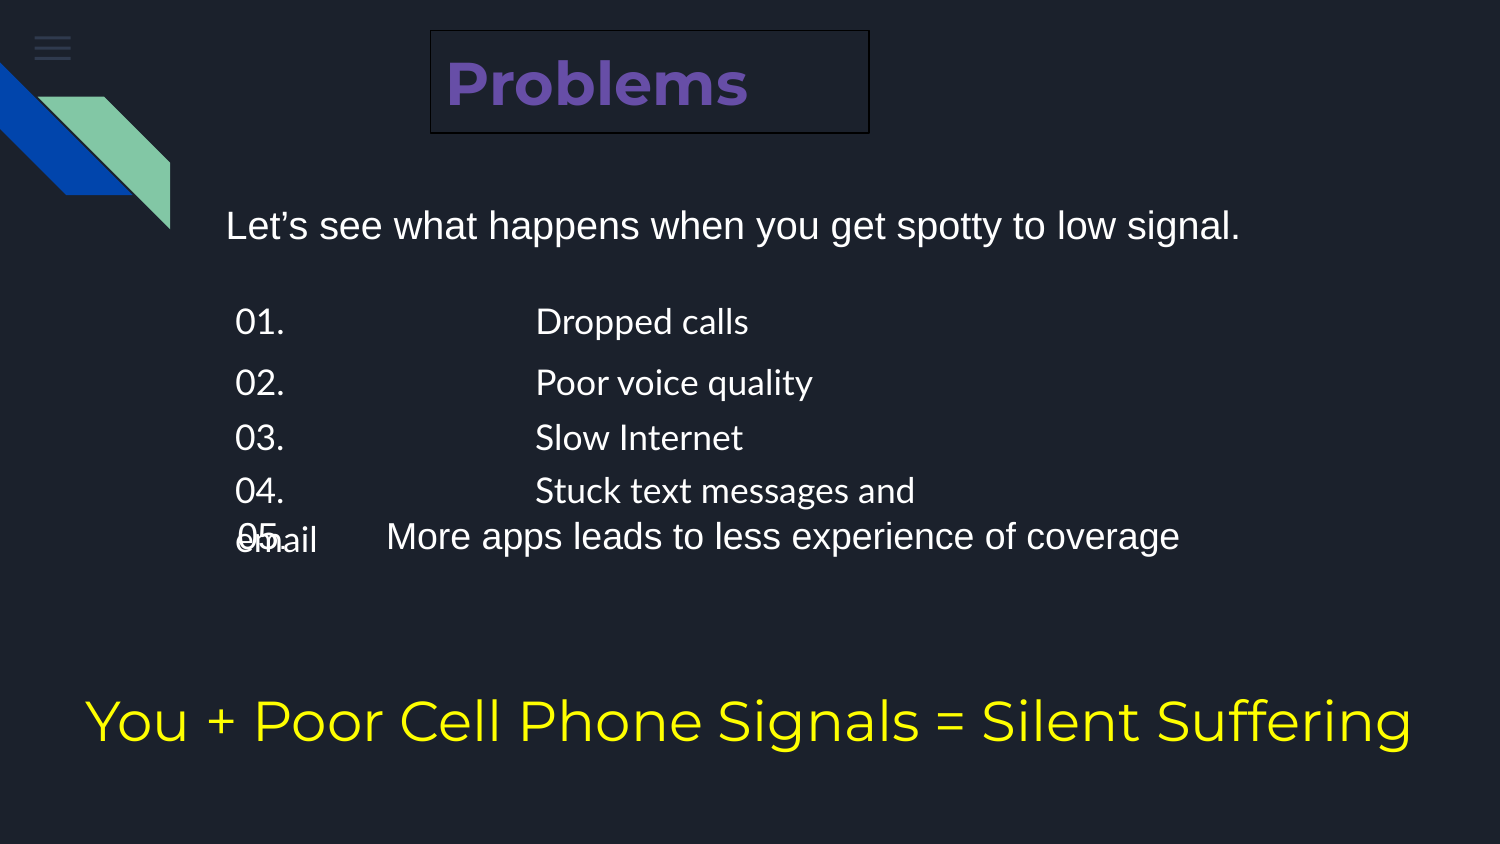

# Problems
Let’s see what happens when you get spotty to low signal.
01.		Dropped calls
02.		Poor voice quality
03.		Slow Internet

04.		Stuck text messages and email
         05.            More apps leads to less experience of coverage

You + Poor Cell Phone Signals = Silent Suffering